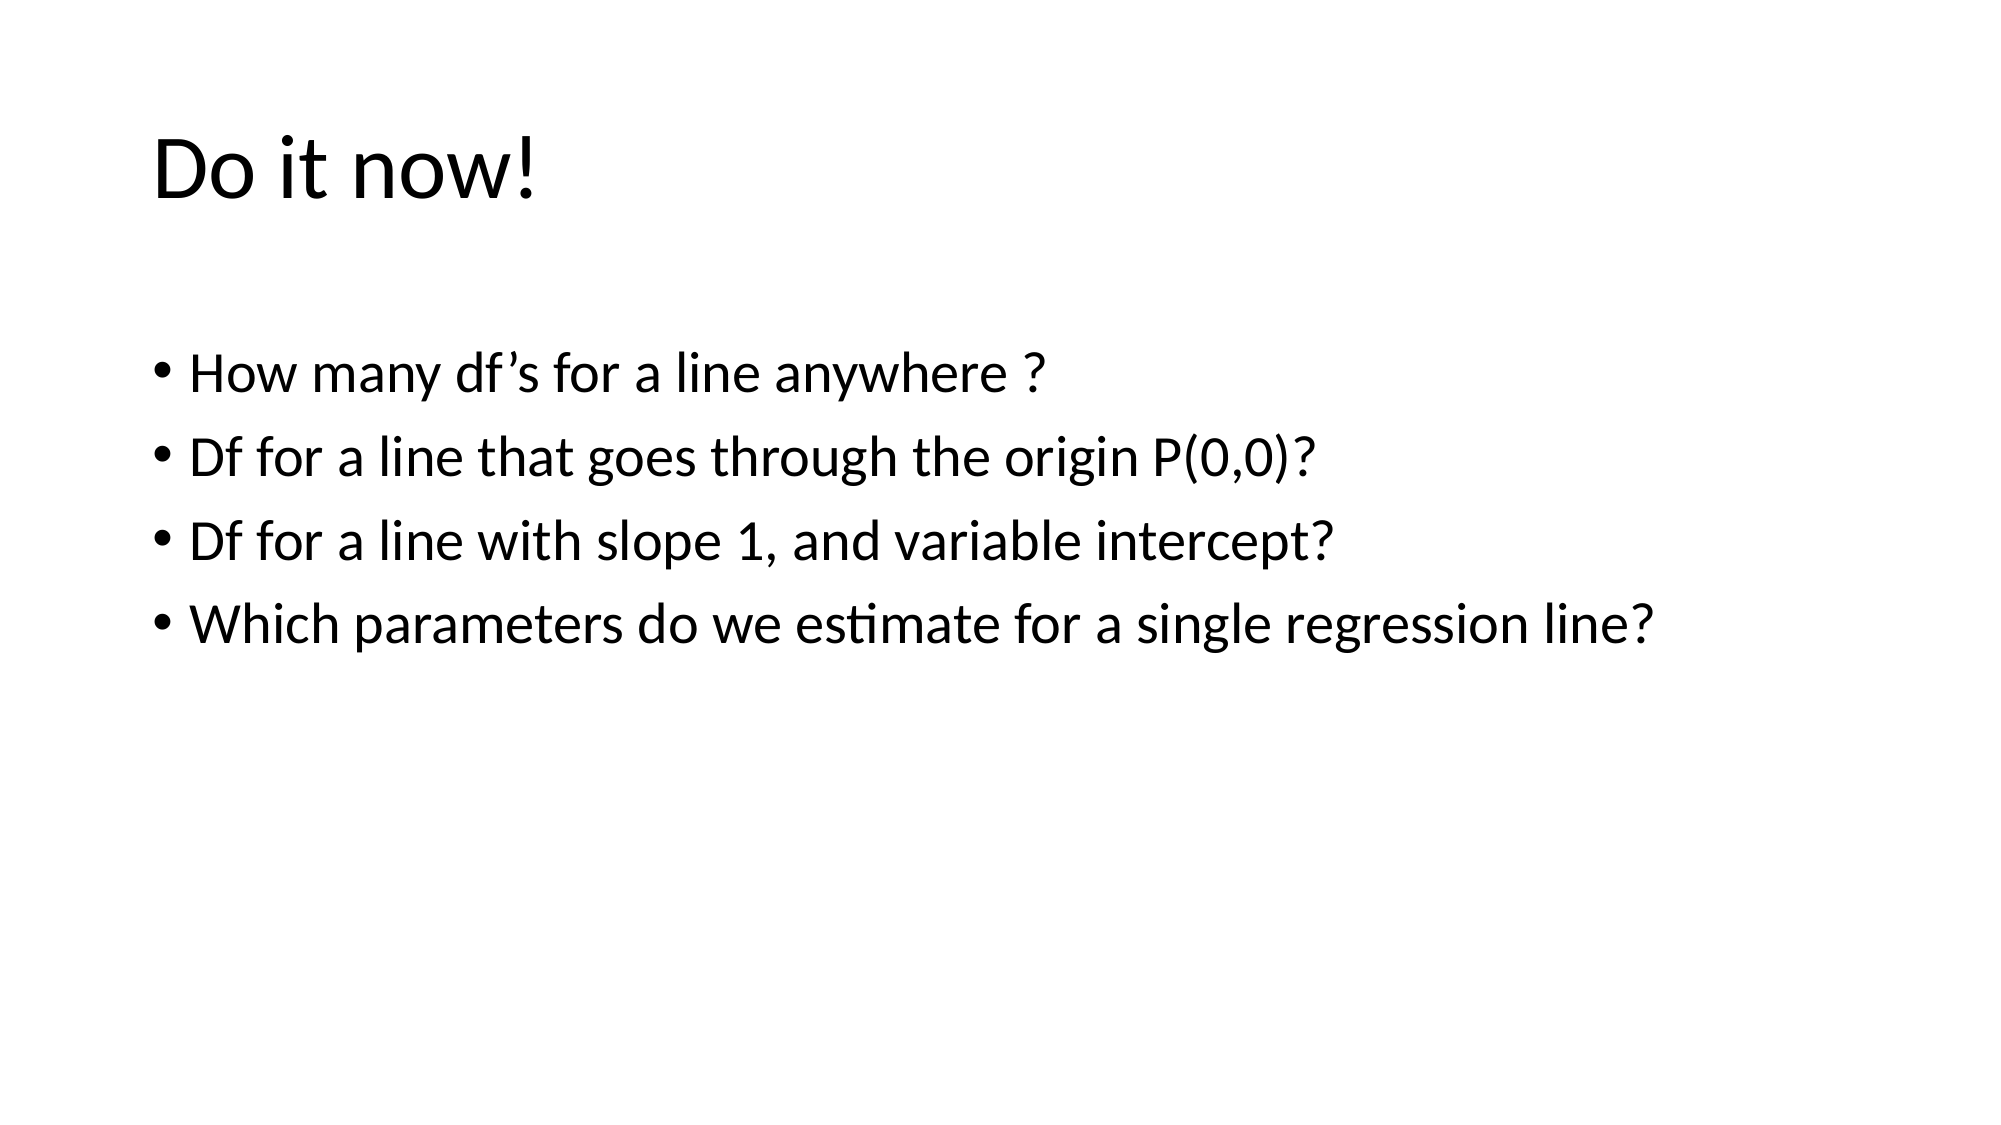

# Do it now!

How many df’s for a line anywhere ?
Df for a line that goes through the origin P(0,0)?
Df for a line with slope 1, and variable intercept?
Which parameters do we estimate for a single regression line?